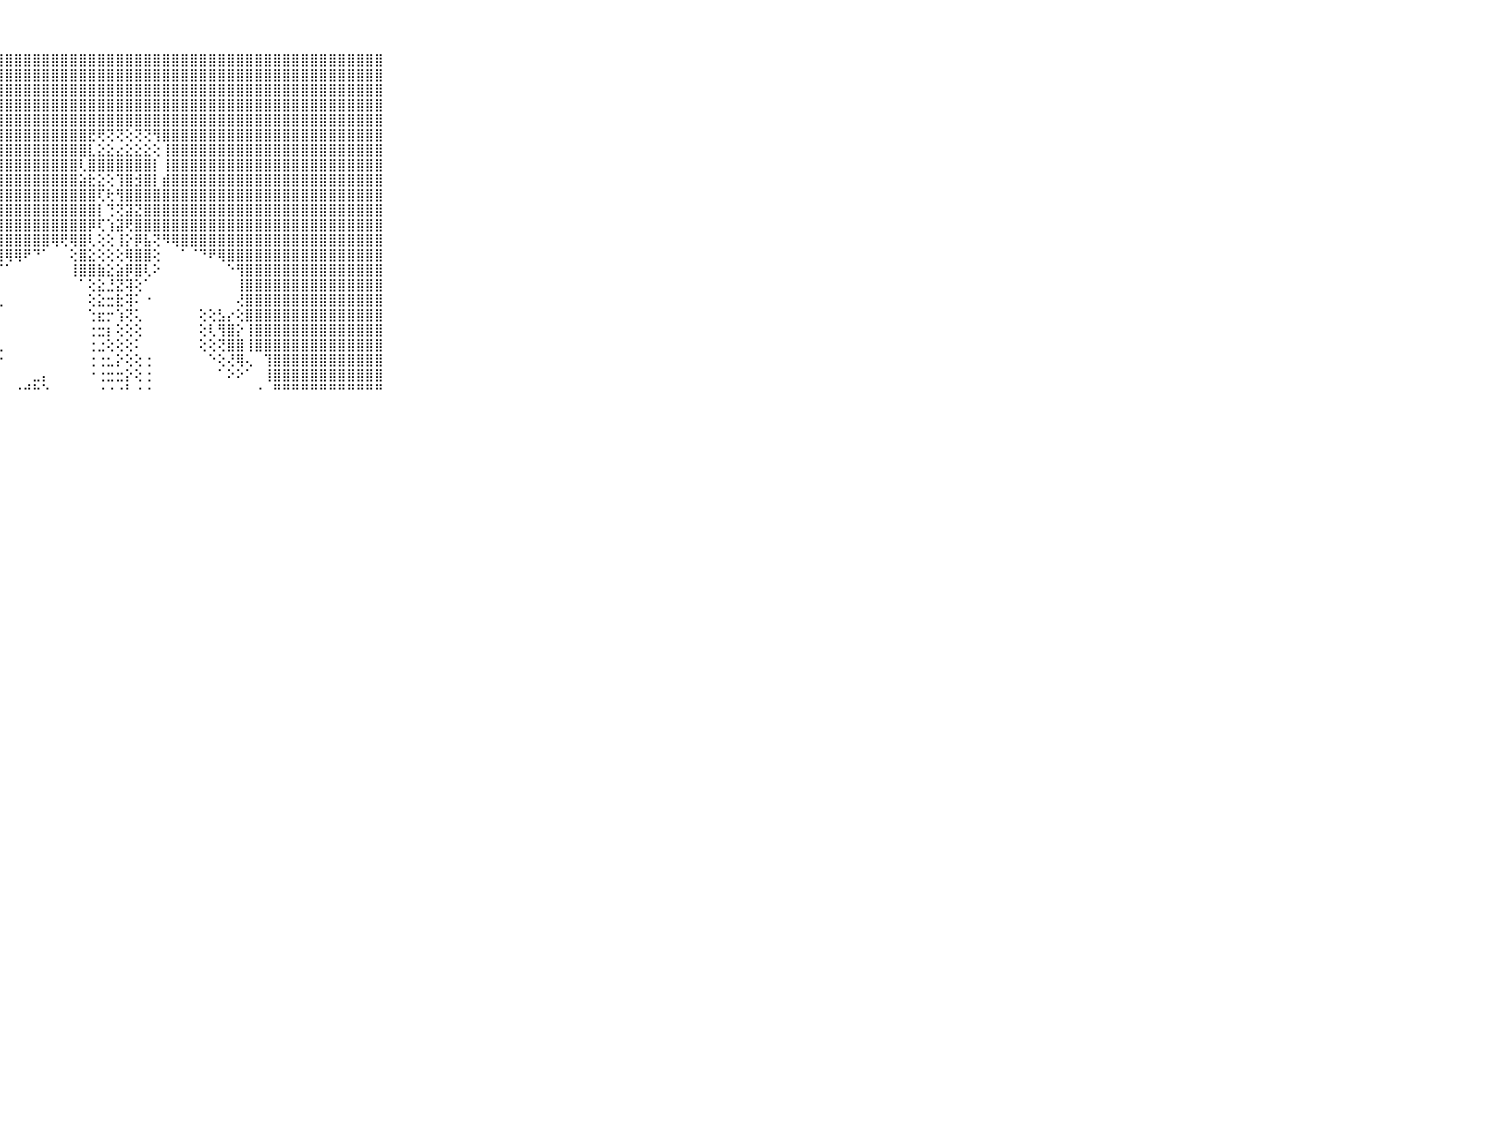

⠀⠀⠀⠀⠀⠀⠀⠀⠀⠀⠀⣿⣿⣿⣿⣿⣿⣿⣿⣿⣿⣿⣿⣿⣿⣿⣿⣿⣿⣿⣿⣿⣿⣿⣿⣿⣿⣿⣿⣿⣿⣿⣿⣿⣿⣿⣿⣿⣿⣿⣿⣿⣿⣿⣿⣿⣿⣿⣿⣿⣿⣿⣿⣿⣿⣿⣿⣿⣿⠀⠀⠀⠀⠀⠀⠀⠀⠀⠀⠀⠀
⠀⠀⠀⠀⠀⠀⠀⠀⠀⠀⠀⣿⣿⣿⣿⣿⣿⣿⣿⣿⣿⣿⣿⣿⣿⣿⣿⣿⣿⣿⣿⣿⣿⣿⣿⣿⣿⣿⣿⣿⣿⣿⣿⣿⣿⣿⣿⣿⣿⣿⣿⣿⣿⣿⣿⣿⣿⣿⣿⣿⣿⣿⣿⣿⣿⣿⣿⣿⣿⠀⠀⠀⠀⠀⠀⠀⠀⠀⠀⠀⠀
⠀⠀⠀⠀⠀⠀⠀⠀⠀⠀⠀⣿⣿⣿⣿⣿⣿⣿⣿⣿⣿⣿⣿⣿⣿⣿⣿⣿⣿⣿⣿⣿⣿⣿⣿⣿⣿⣿⣿⣿⣿⣿⣿⣿⣿⣿⣿⣿⣿⣿⣿⣿⣿⣿⣿⣿⣿⣿⣿⣿⣿⣿⣿⣿⣿⣿⣿⣿⣿⠀⠀⠀⠀⠀⠀⠀⠀⠀⠀⠀⠀
⠀⠀⠀⠀⠀⠀⠀⠀⠀⠀⠀⣿⣿⣿⣿⣿⣿⣿⣿⣿⣿⣿⣿⣿⣿⣿⣿⣿⣿⣿⣿⣿⣿⣿⣿⣿⣿⣿⣿⣿⣿⣿⣿⣿⣿⣿⣿⣿⣿⣿⣿⣿⣿⣿⣿⣿⣿⣿⣿⣿⣿⣿⣿⣿⣿⣿⣿⣿⣿⠀⠀⠀⠀⠀⠀⠀⠀⠀⠀⠀⠀
⠀⠀⠀⠀⠀⠀⠀⠀⠀⠀⠀⣿⣿⣿⣿⣿⣿⣿⣿⣿⣿⣿⣿⣿⣿⣿⣿⣿⣿⣿⣿⣿⣿⣿⣿⣿⣿⣿⣿⣿⣿⣿⣿⣿⣿⣿⣿⣿⣿⣿⣿⣿⣿⣿⣿⣿⣿⣿⣿⣿⣿⣿⣿⣿⣿⣿⣿⣿⣿⠀⠀⠀⠀⠀⠀⠀⠀⠀⠀⠀⠀
⠀⠀⠀⠀⠀⠀⠀⠀⠀⠀⠀⣿⣿⣿⣿⣿⣿⣿⣿⣿⣿⣿⣿⣿⣿⣿⣿⣿⣿⣿⣿⣿⣿⣿⣿⣿⣿⣟⢟⢝⢝⢕⢝⢝⢻⣿⣿⣿⣿⣿⣿⣿⣿⣿⣿⣿⣿⣿⣿⣿⣿⣿⣿⣿⣿⣿⣿⣿⣿⠀⠀⠀⠀⠀⠀⠀⠀⠀⠀⠀⠀
⠀⠀⠀⠀⠀⠀⠀⠀⠀⠀⠀⣿⣿⣿⣿⣿⣿⣿⣿⣿⣿⣿⣿⣿⣿⣿⣿⣿⣿⣿⣿⣿⣿⣿⣿⣿⣿⣇⣕⣕⣔⣕⣕⣕⢕⢸⣿⣿⣿⣿⣿⣿⣿⣿⣿⣿⣿⣿⣿⣿⣿⣿⣿⣿⣿⣿⣿⣿⣿⠀⠀⠀⠀⠀⠀⠀⠀⠀⠀⠀⠀
⠀⠀⠀⠀⠀⠀⠀⠀⠀⠀⠀⣿⣿⣿⣿⣿⣿⣿⣿⣿⣿⣿⣿⣿⣿⣿⣿⣿⣿⣿⣿⣿⣿⣿⣿⣿⢇⣿⣿⣿⣿⣿⣿⣿⡇⢸⣿⣿⣿⣿⣿⣿⣿⣿⣿⣿⣿⣿⣿⣿⣿⣿⣿⣿⣿⣿⣿⣿⣿⠀⠀⠀⠀⠀⠀⠀⠀⠀⠀⠀⠀
⠀⠀⠀⠀⠀⠀⠀⠀⠀⠀⠀⣿⣿⣿⣿⣿⣿⣿⣿⣿⣿⣿⣿⣿⣿⣿⣿⣿⣿⣿⣿⣿⣿⣿⣿⣿⣵⣗⣕⢕⢹⣿⣺⣿⡇⣾⣿⣿⣿⣿⣿⣿⣿⣿⣿⣿⣿⣿⣿⣿⣿⣿⣿⣿⣿⣿⣿⣿⣿⠀⠀⠀⠀⠀⠀⠀⠀⠀⠀⠀⠀
⠀⠀⠀⠀⠀⠀⠀⠀⠀⠀⠀⣿⣿⣿⣿⣿⣿⣿⣿⣿⣿⣿⣿⣿⣿⣿⣿⣿⣿⣿⣿⣿⣿⣿⣿⣿⣿⣿⢏⢗⢻⣿⣿⣿⣿⣿⣿⣿⣿⣿⣿⣿⣿⣿⣿⣿⣿⣿⣿⣿⣿⣿⣿⣿⣿⣿⣿⣿⣿⠀⠀⠀⠀⠀⠀⠀⠀⠀⠀⠀⠀
⠀⠀⠀⠀⠀⠀⠀⠀⠀⠀⠀⣿⣿⣿⣿⣿⣿⣿⣿⣿⣿⣿⣿⣿⣿⣿⣿⣿⣿⣿⣿⣿⣿⣿⣿⣿⣿⣿⡇⢙⢝⣽⣝⣿⣿⣿⣿⣿⣿⣿⣿⣿⣿⣿⣿⣿⣿⣿⣿⣿⣿⣿⣿⣿⣿⣿⣿⣿⣿⠀⠀⠀⠀⠀⠀⠀⠀⠀⠀⠀⠀
⠀⠀⠀⠀⠀⠀⠀⠀⠀⠀⠀⣿⣿⣿⣿⣿⣿⣿⣿⣿⣿⣿⣿⣿⣿⣿⣿⣿⣿⣿⣿⣿⣿⣿⣿⣿⣿⡿⢏⢱⣽⢟⣿⣿⣿⣿⣿⣿⣿⣿⣿⣿⣿⣿⣿⣿⣿⣿⣿⣿⣿⣿⣿⣿⣿⣿⣿⣿⣿⠀⠀⠀⠀⠀⠀⠀⠀⠀⠀⠀⠀
⠀⠀⠀⠀⠀⠀⠀⠀⠀⠀⠀⣿⣿⣿⣿⣿⣿⣿⣿⣿⣿⣿⣿⣿⣿⣿⣿⣿⣿⣿⣿⣿⣿⢿⢟⢿⣿⢇⢕⢕⢸⡕⡿⣧⢝⠻⢿⣿⣿⣿⣿⣿⣿⣿⣿⣿⣿⣿⣿⣿⣿⣿⣿⣿⣿⣿⣿⣿⣿⠀⠀⠀⠀⠀⠀⠀⠀⠀⠀⠀⠀
⠀⠀⠀⠀⠀⠀⠀⠀⠀⠀⠀⣿⣿⣿⣿⣿⣿⣿⣿⣿⣿⣿⣿⣿⣿⣿⣿⣿⢿⢿⠟⠙⠁⠀⠀⢕⣿⣕⢕⢕⢕⢿⣿⣿⢕⠀⠀⠁⠈⠙⠟⢿⣿⣿⣿⣿⣿⣿⣿⣿⣿⣿⣿⣿⣿⣿⣿⣿⣿⠀⠀⠀⠀⠀⠀⠀⠀⠀⠀⠀⠀
⠀⠀⠀⠀⠀⠀⠀⠀⠀⠀⠀⣿⣿⣿⣿⣿⣿⣿⣿⣿⣿⣿⣿⣿⣿⣿⣿⡏⠁⠀⠀⠀⠀⠀⠀⢸⣿⣿⣷⣕⣵⡿⣿⢇⠕⠀⠀⠀⠀⠀⠀⠀⠑⢻⣿⣿⣿⣿⣿⣿⣿⣿⣿⣿⣿⣿⣿⣿⣿⠀⠀⠀⠀⠀⠀⠀⠀⠀⠀⠀⠀
⠀⠀⠀⠀⠀⠀⠀⠀⠀⠀⠀⣿⣿⣿⣿⣿⣿⣿⣿⣿⣿⣿⣿⣿⣿⣿⣿⡇⠀⠀⠀⠀⠀⠀⠀⠀⠁⢕⣕⣘⣝⢽⢕⠁⠀⠀⠀⠀⠀⠀⠀⠀⠀⢸⣿⣿⣿⣿⣿⣿⣿⣿⣿⣿⣿⣿⣿⣿⣿⠀⠀⠀⠀⠀⠀⠀⠀⠀⠀⠀⠀
⠀⠀⠀⠀⠀⠀⠀⠀⠀⠀⠀⣿⣿⣿⣿⣿⣿⣿⣿⣿⣿⣿⣿⣿⣿⣿⣿⢇⠀⠀⠀⠀⠀⠀⠀⠀⠀⢕⣕⣒⣗⢽⠅⠐⠀⠀⠀⠀⠀⠀⠀⠀⠀⢜⣿⣿⣿⣿⣿⣿⣿⣿⣿⣿⣿⣿⣿⣿⣿⠀⠀⠀⠀⠀⠀⠀⠀⠀⠀⠀⠀
⠀⠀⠀⠀⠀⠀⠀⠀⠀⠀⠀⣿⣿⣿⣿⣿⣿⣿⣿⣿⣿⣿⣿⣿⣿⣿⣿⠀⠀⠀⠀⠀⠀⠀⠀⠀⠀⢑⣖⡒⢱⢝⢅⠀⠀⠀⠀⠀⠀⢕⢕⣣⡔⢕⣿⣿⣿⣿⣿⣿⣿⣿⣿⣿⣿⣿⣿⣿⣿⠀⠀⠀⠀⠀⠀⠀⠀⠀⠀⠀⠀
⠀⠀⠀⠀⠀⠀⠀⠀⠀⠀⠀⣿⣿⣿⣿⣿⣿⣿⣿⣿⣿⣿⣿⣿⣿⣿⡏⠀⠀⠀⠀⠀⠀⠀⠀⠀⠀⢐⣒⡆⢕⢕⢕⠀⠀⠀⠀⠀⠀⢕⢇⢻⣿⡕⢸⣿⣿⣿⣿⣿⣿⣿⣿⣿⣿⣿⣿⣿⣿⠀⠀⠀⠀⠀⠀⠀⠀⠀⠀⠀⠀
⠀⠀⠀⠀⠀⠀⠀⠀⠀⠀⠀⣿⣿⣿⣿⣿⣿⣿⣿⣿⣿⣿⣿⣿⣿⣿⣧⢀⠀⠀⠀⠀⠀⠀⠀⠀⠀⢐⣐⢕⢕⢕⠅⠀⠀⠀⠀⠀⠀⢕⢕⢝⣿⣿⢸⣿⣿⣿⣿⣿⣿⣿⣿⣿⣿⣿⣿⣿⣿⠀⠀⠀⠀⠀⠀⠀⠀⠀⠀⠀⠀
⠀⠀⠀⠀⠀⠀⠀⠀⠀⠀⠀⣿⣿⣿⣿⣿⣿⣿⣿⣿⣿⣿⣿⣿⣿⣿⠏⠑⠀⠀⠀⠀⠀⠀⠀⠀⠀⢐⢐⣂⡕⢕⢕⢐⠀⠀⠀⠀⠀⠀⠑⢕⢜⢿⢄⠀⢹⣿⣿⣿⣿⣿⣿⣿⣿⣿⣿⣿⣿⠀⠀⠀⠀⠀⠀⠀⠀⠀⠀⠀⠀
⠀⠀⠀⠀⠀⠀⠀⠀⠀⠀⠀⣿⣿⣿⣿⣿⣿⣿⣿⣿⣿⣿⣿⣿⣿⡇⠀⠄⠀⠀⠀⣀⡄⠀⠀⠀⠀⠐⢐⣒⣒⡕⢕⢐⠀⠀⠀⠀⠀⠀⠀⠁⠕⠕⠁⠀⢸⣿⣿⣿⣿⣿⣿⣿⣿⣿⣿⣿⣿⠀⠀⠀⠀⠀⠀⠀⠀⠀⠀⠀⠀
⠀⠀⠀⠀⠀⠀⠀⠀⠀⠀⠀⠛⠛⠛⠛⠛⠛⠛⠛⠛⠛⠛⠛⠛⠛⠛⠃⠀⠀⠐⠚⠓⠑⠀⠀⠀⠀⠀⠐⠐⠐⠃⠐⠐⠀⠀⠀⠀⠀⠀⠀⠀⠀⠀⠀⠐⠀⠛⠛⠛⠛⠛⠛⠛⠛⠛⠛⠛⠛⠀⠀⠀⠀⠀⠀⠀⠀⠀⠀⠀⠀